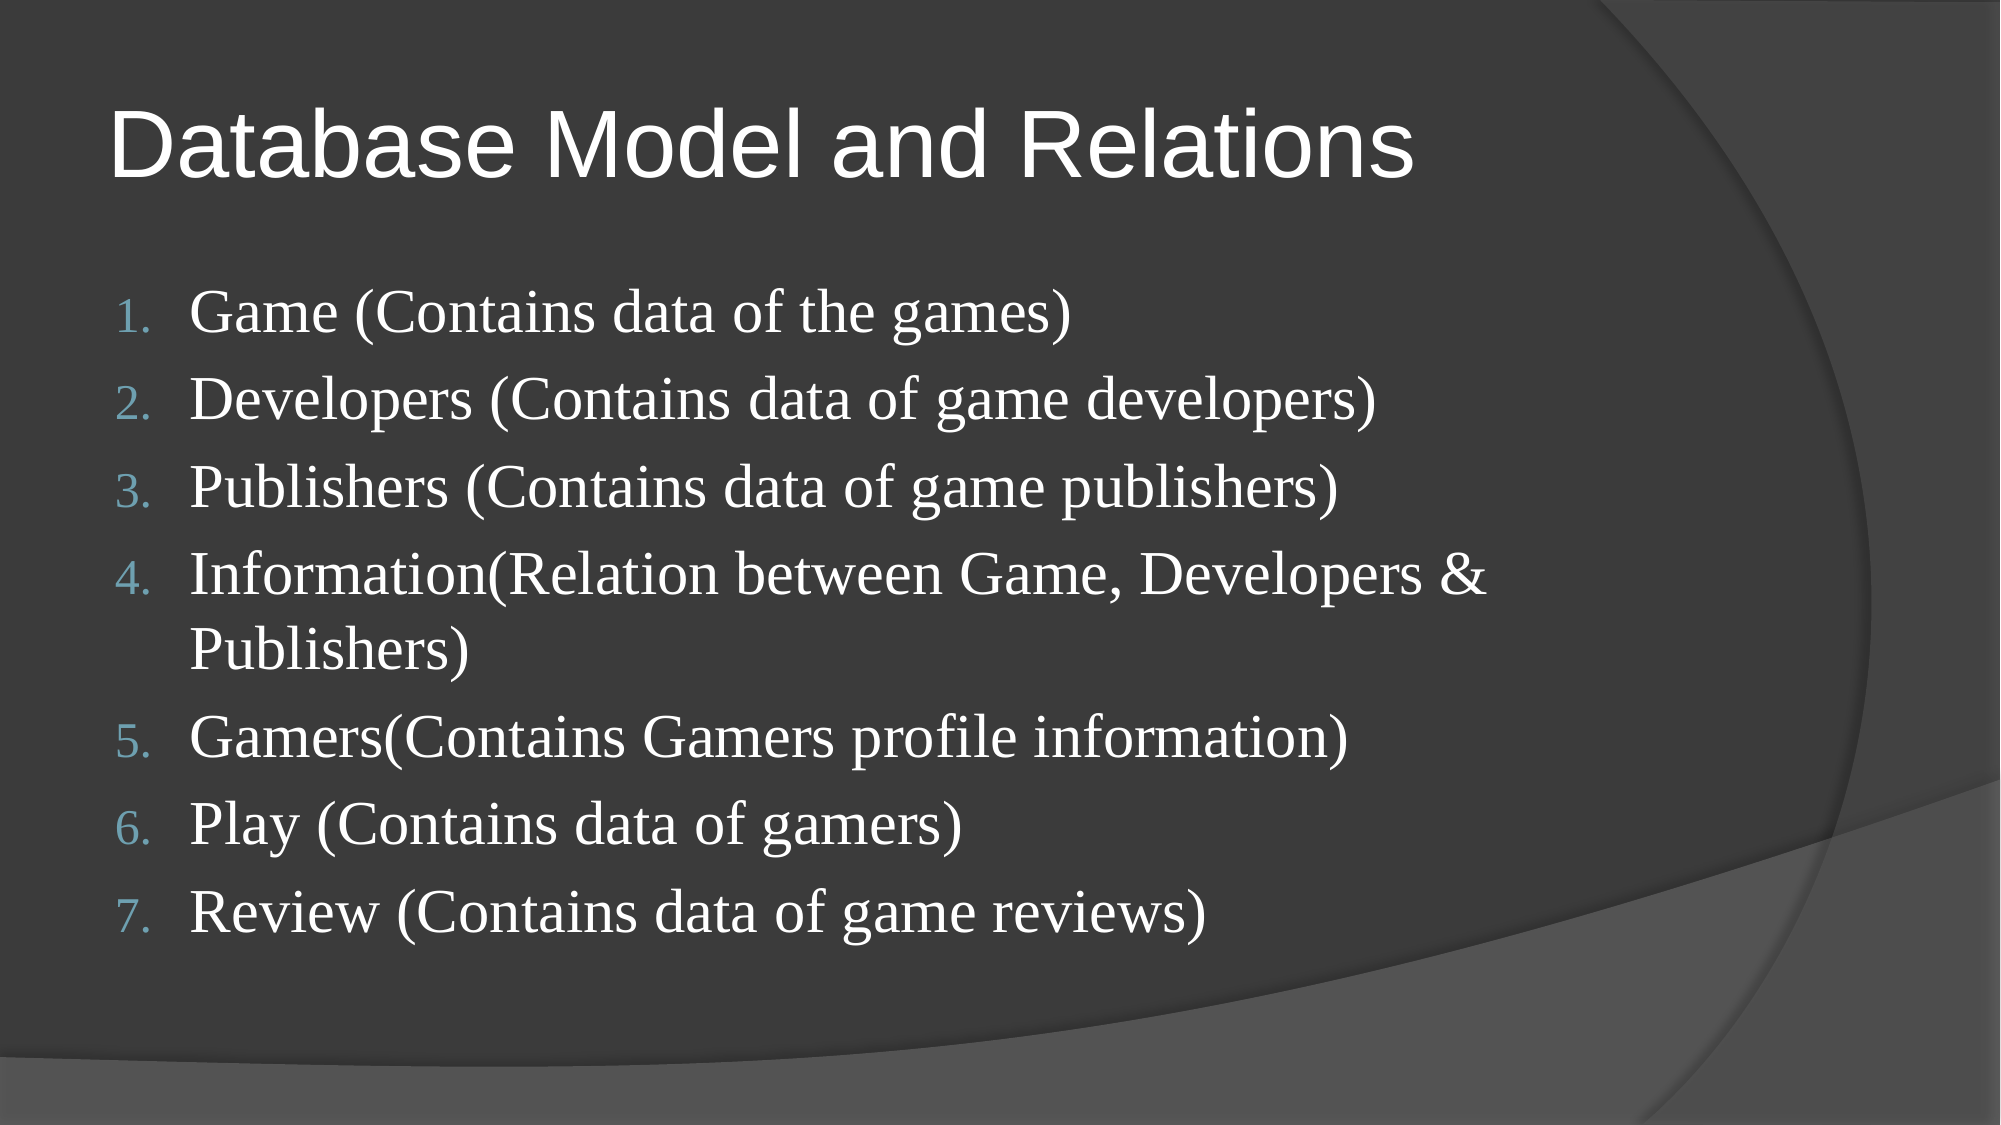

# Database Model and Relations
Game (Contains data of the games)
Developers (Contains data of game developers)
Publishers (Contains data of game publishers)
Information(Relation between Game, Developers & Publishers)
Gamers(Contains Gamers profile information)
Play (Contains data of gamers)
Review (Contains data of game reviews)